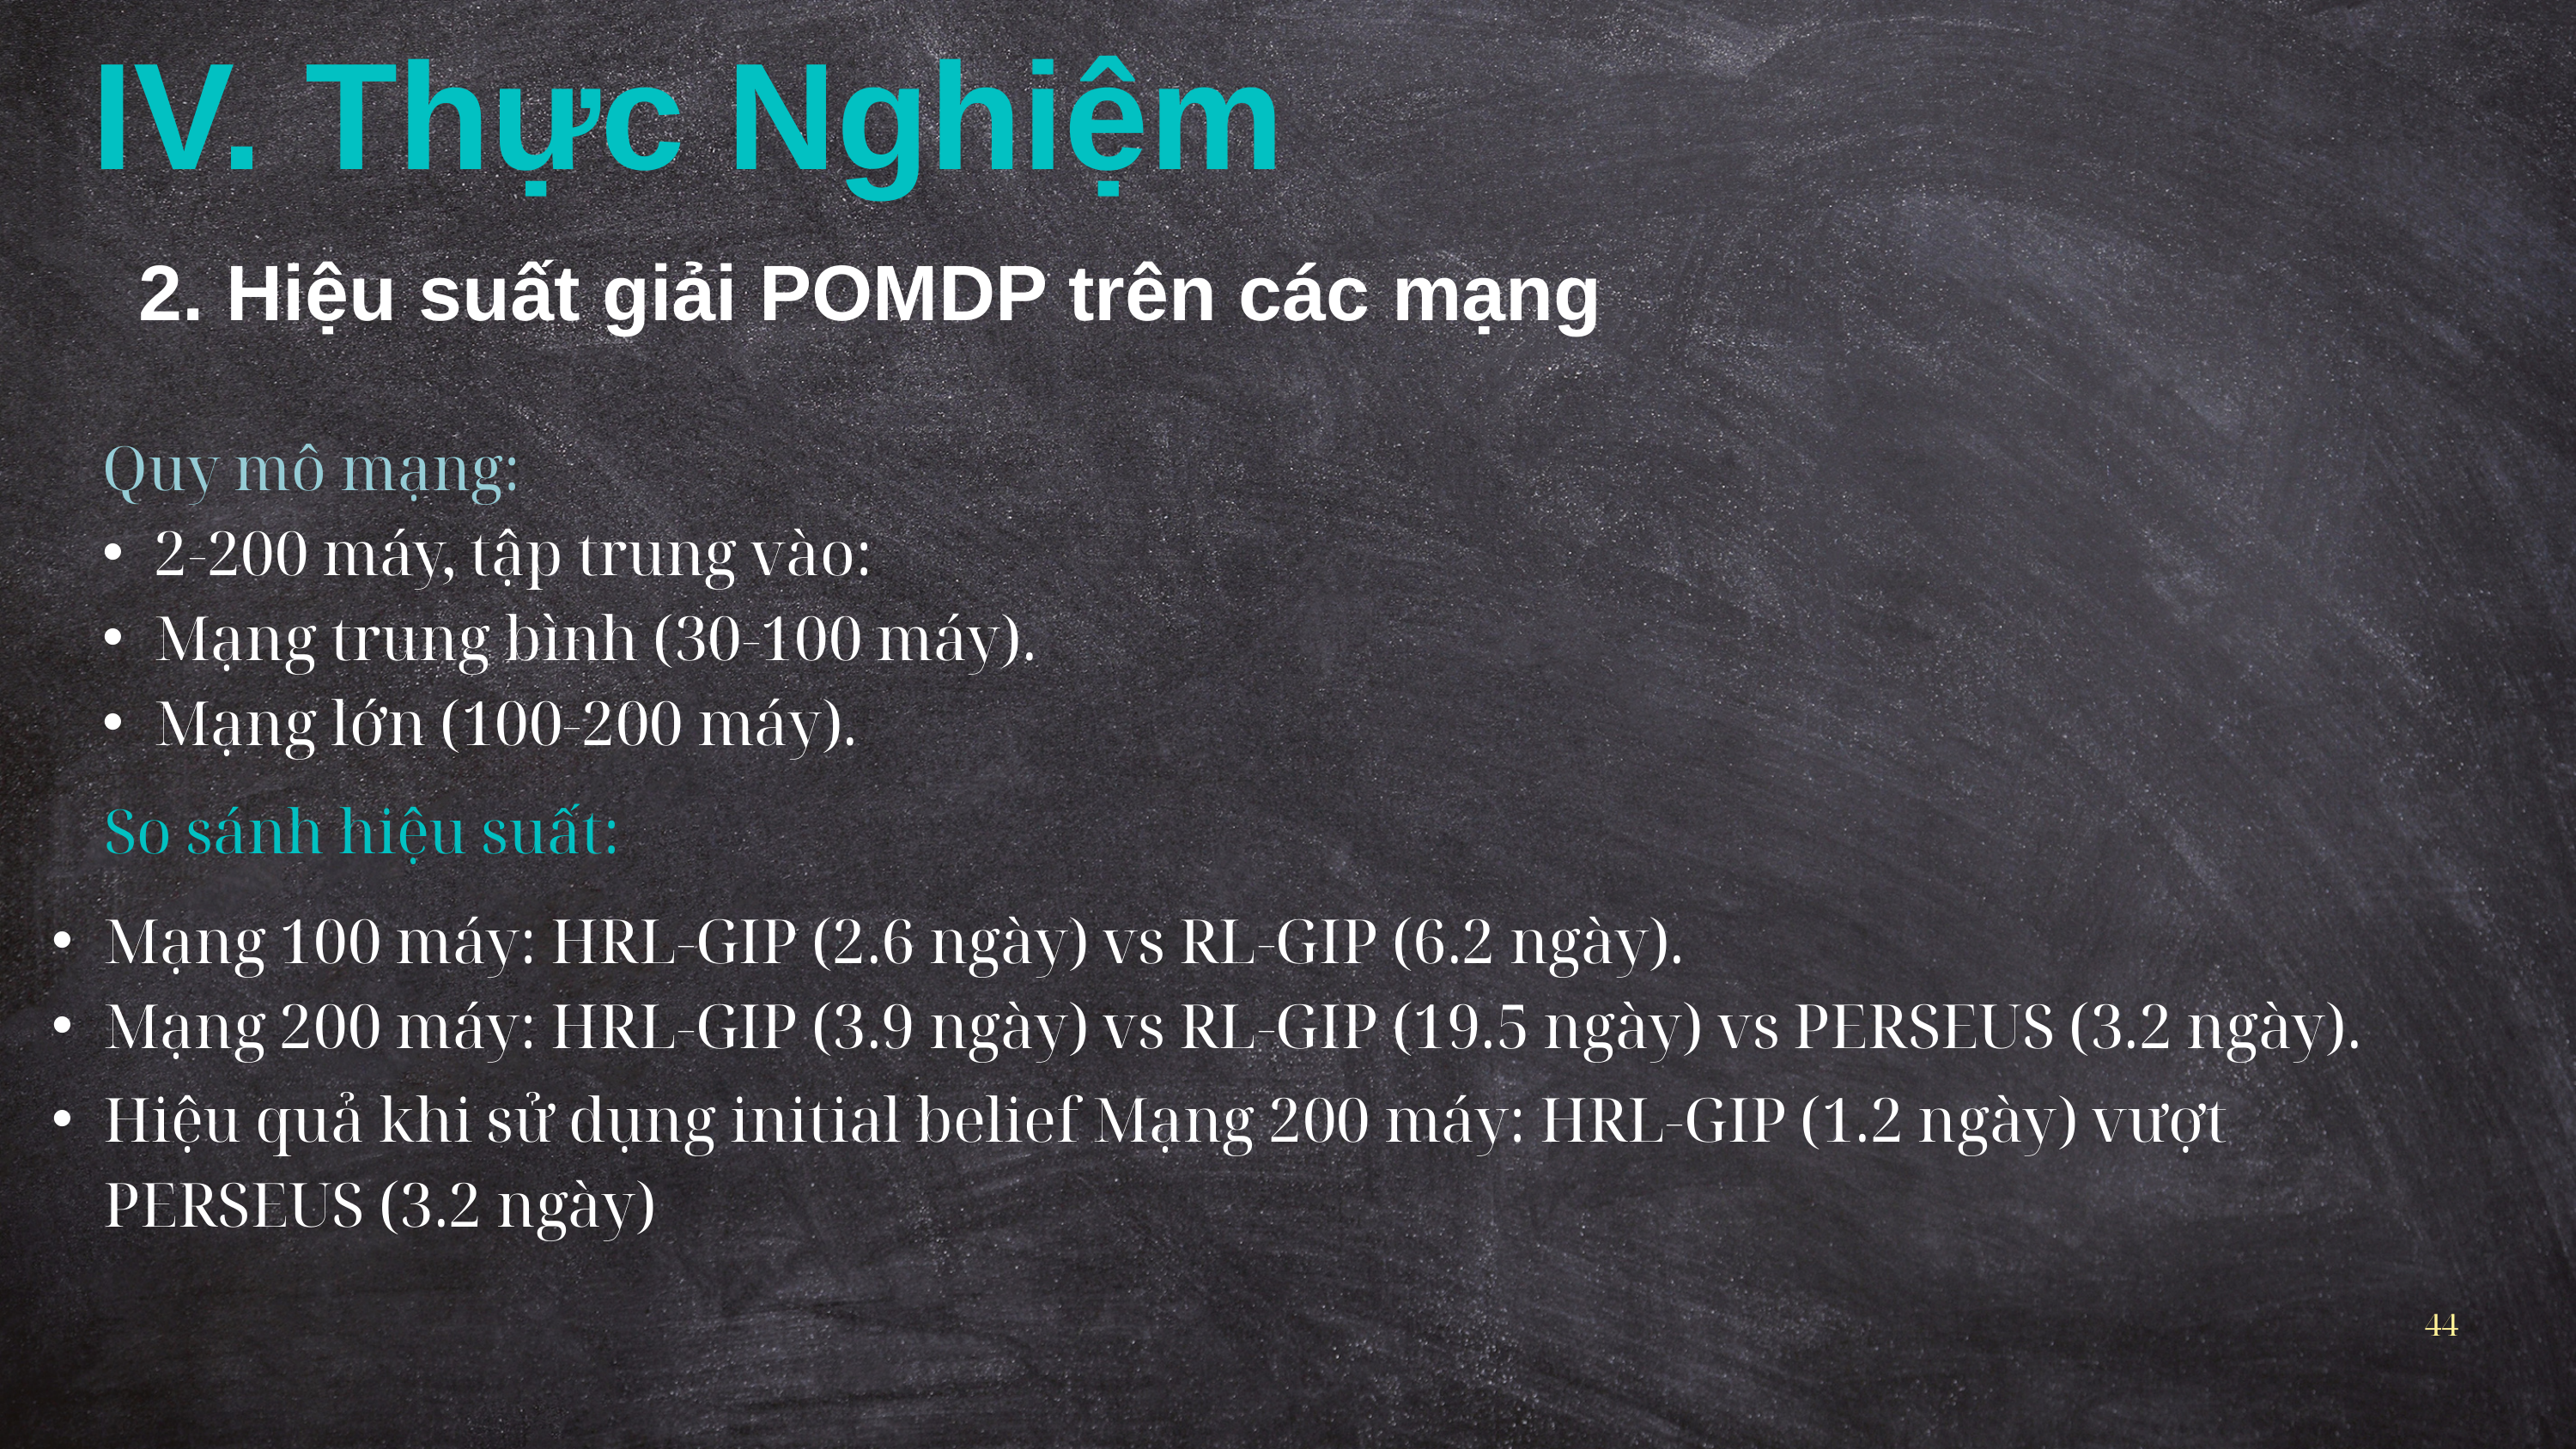

IV. Thực Nghiệm
2. Hiệu suất giải POMDP trên các mạng
Quy mô mạng:
2-200 máy, tập trung vào:
Mạng trung bình (30-100 máy).
Mạng lớn (100-200 máy).

So sánh hiệu suất:
Mạng 100 máy: HRL-GIP (2.6 ngày) vs RL-GIP (6.2 ngày).
Mạng 200 máy: HRL-GIP (3.9 ngày) vs RL-GIP (19.5 ngày) vs PERSEUS (3.2 ngày).

Hiệu quả khi sử dụng initial belief Mạng 200 máy: HRL-GIP (1.2 ngày) vượt PERSEUS (3.2 ngày)
44